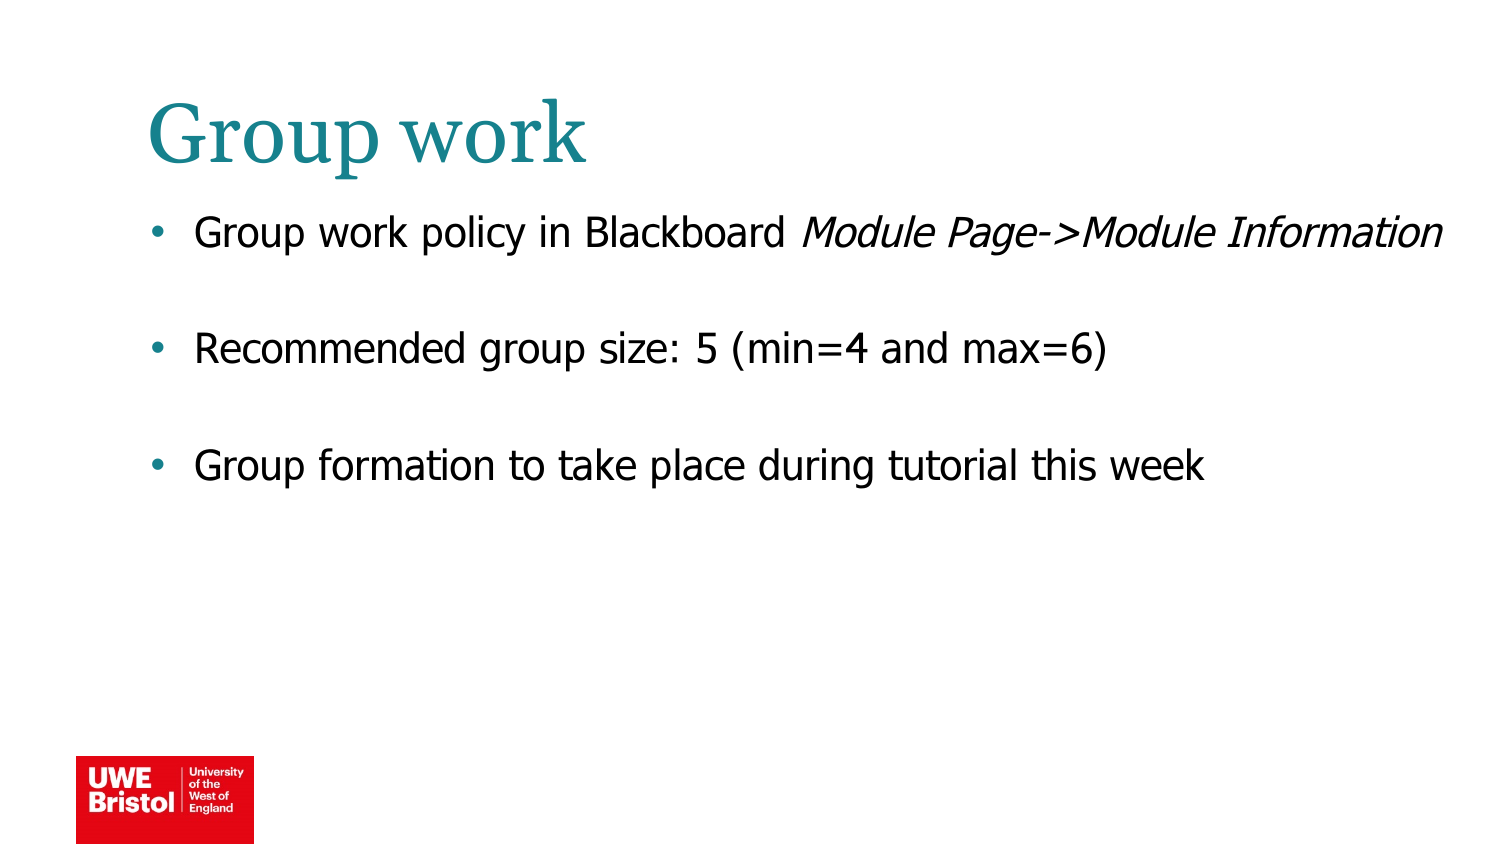

Group work
Group work policy in Blackboard Module Page->Module Information

Recommended group size: 5 (min=4 and max=6)

Group formation to take place during tutorial this week